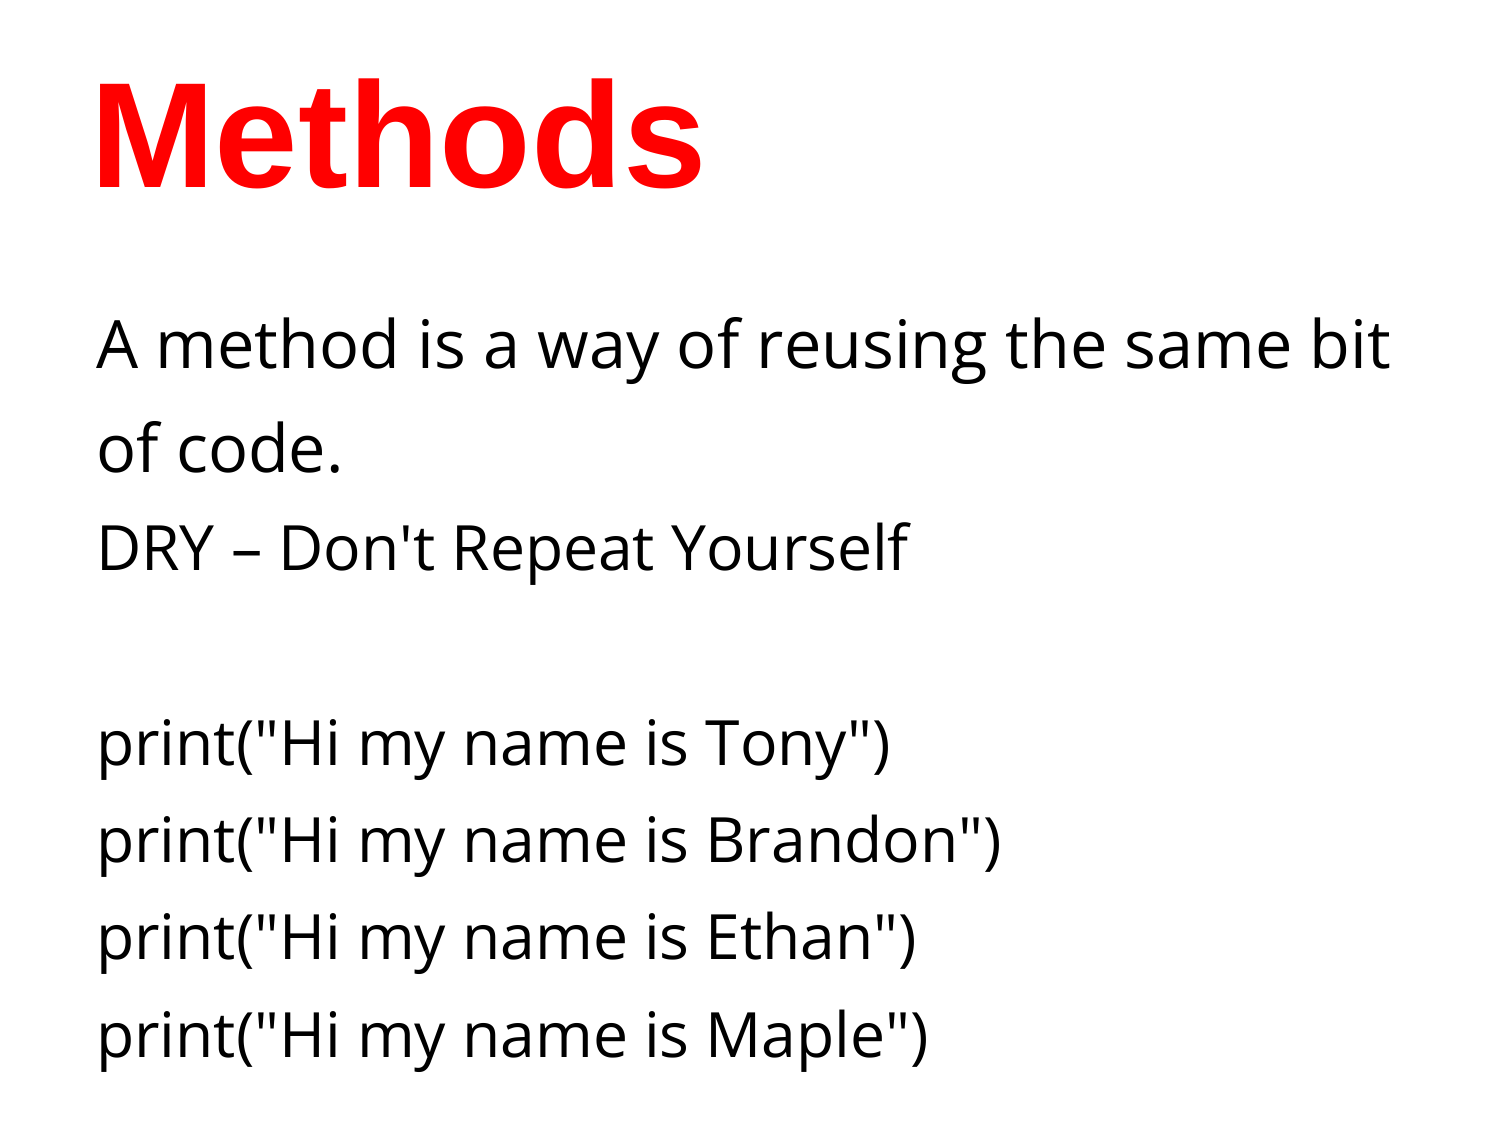

# Methods
A method is a way of reusing the same bit of code.
DRY – Don't Repeat Yourself

print("Hi my name is Tony")
print("Hi my name is Brandon")
print("Hi my name is Ethan")
print("Hi my name is Maple")